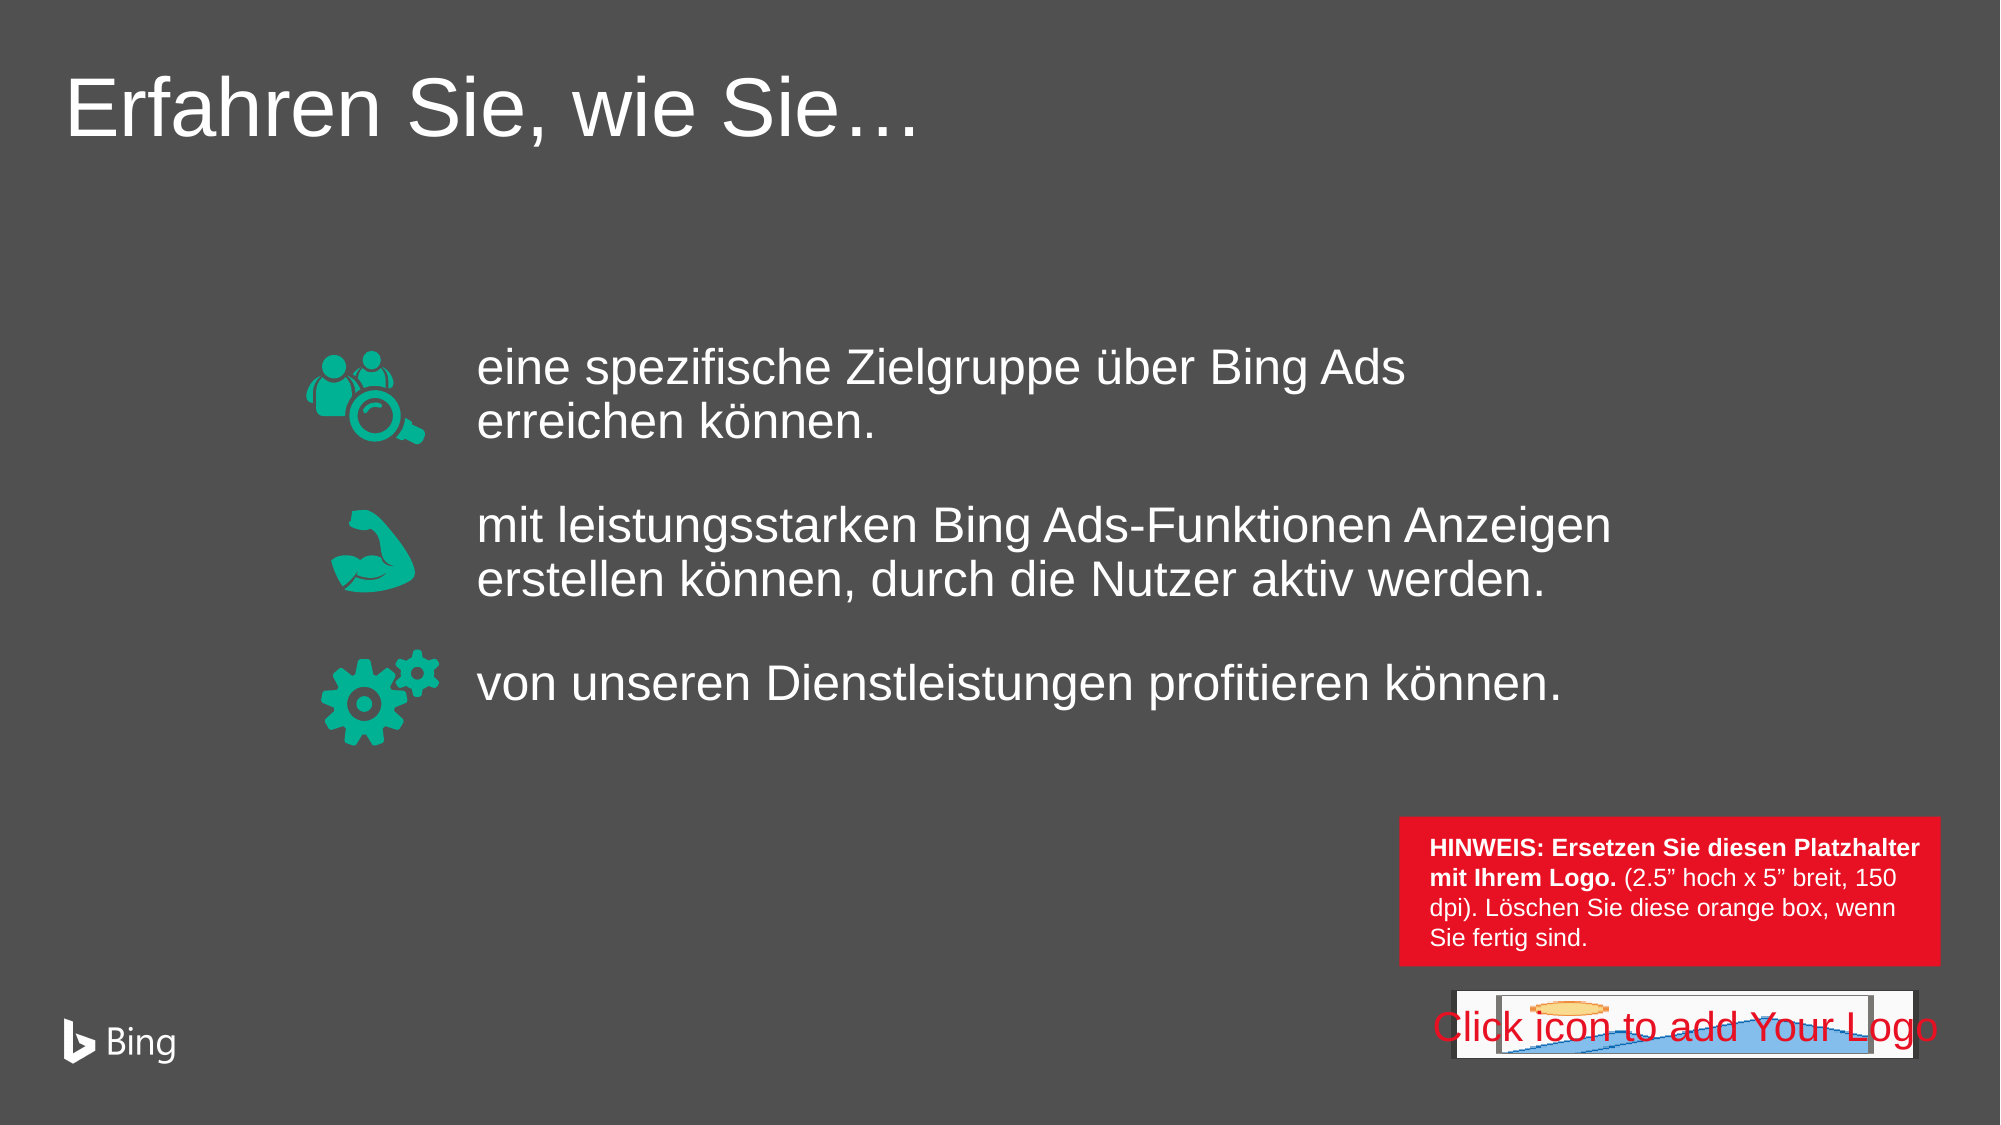

Erfahren Sie, wie Sie…
eine spezifische Zielgruppe über Bing Ads erreichen können.
mit leistungsstarken Bing Ads-Funktionen Anzeigen erstellen können, durch die Nutzer aktiv werden.
von unseren Dienstleistungen profitieren können.

HINWEIS: Ersetzen Sie diesen Platzhalter mit Ihrem Logo. (2.5” hoch x 5” breit, 150 dpi). Löschen Sie diese orange box, wenn Sie fertig sind.